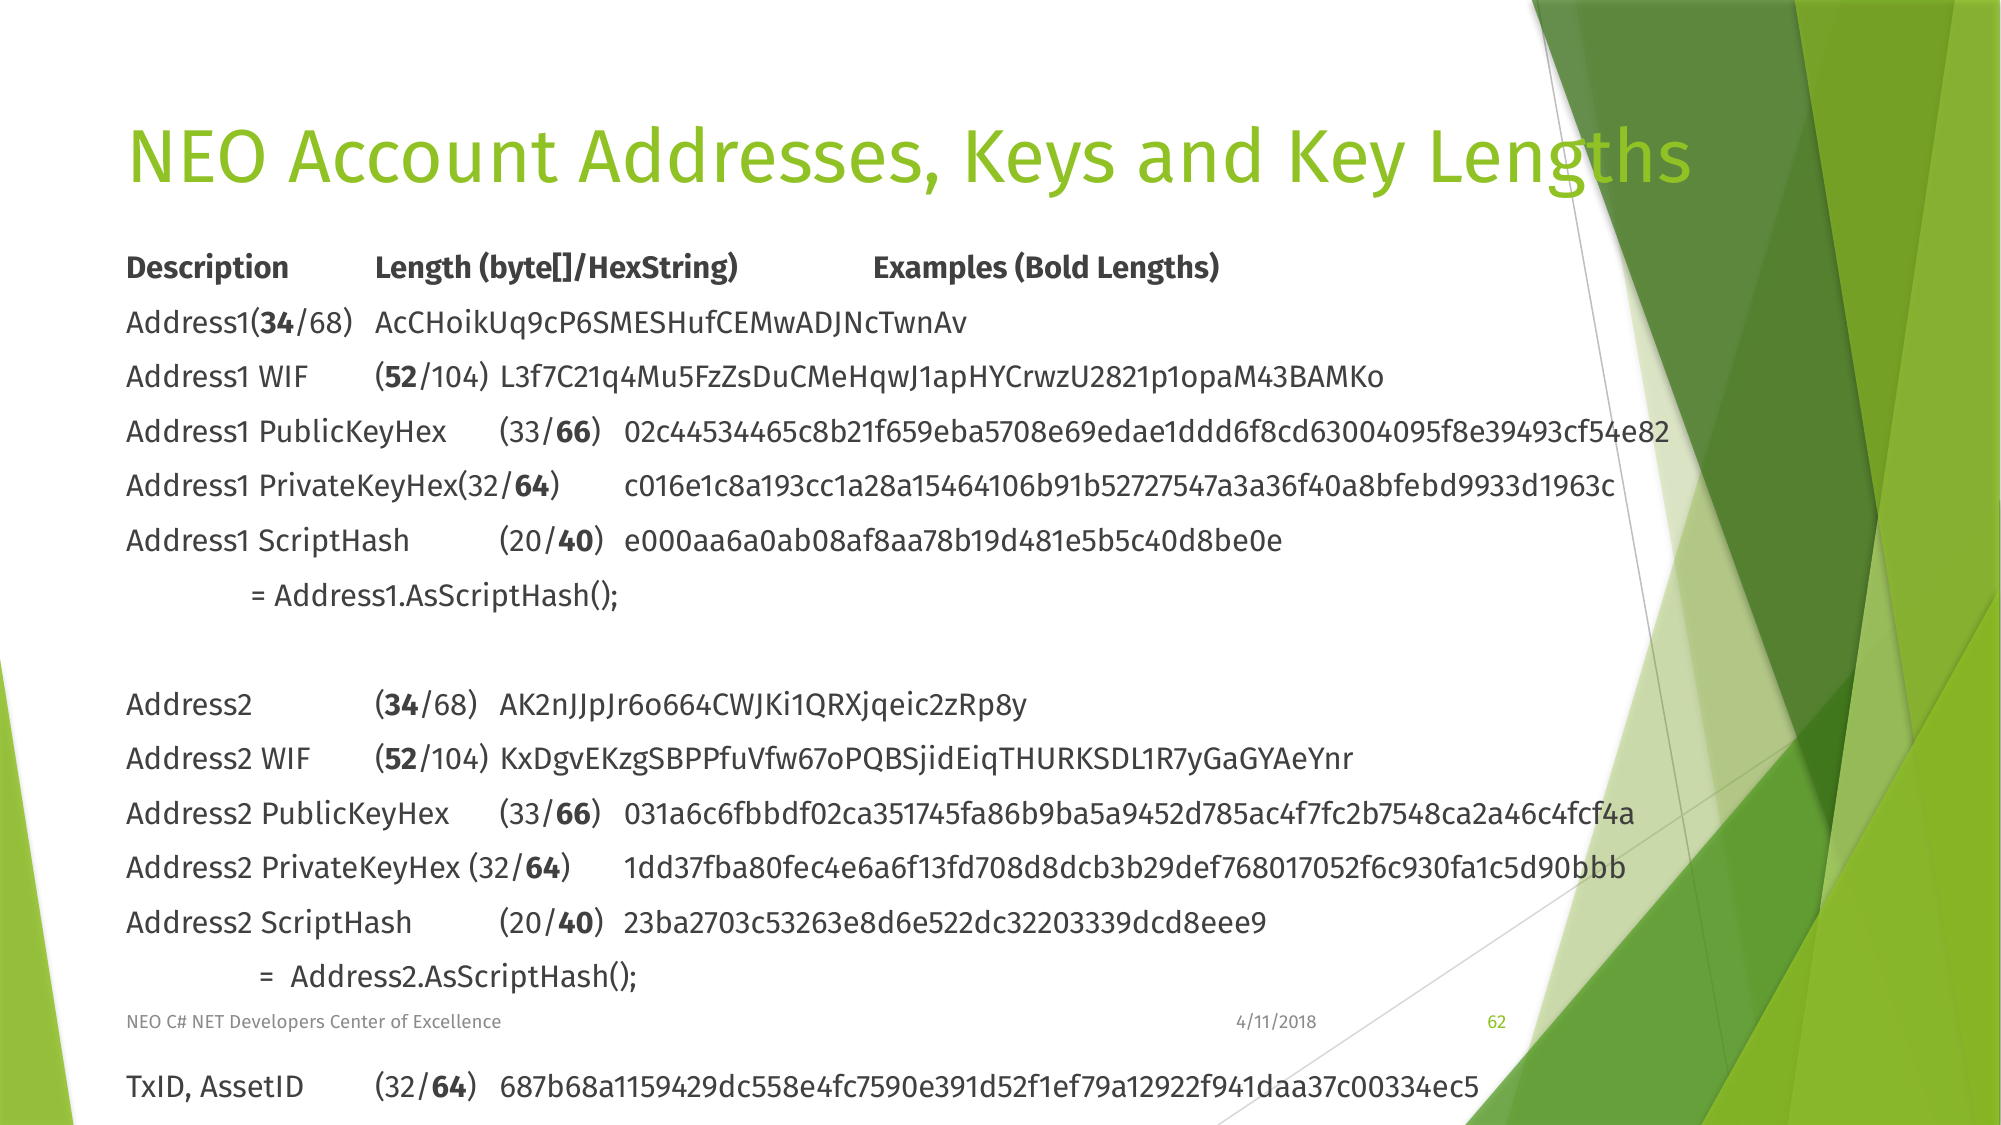

# NEO Account Addresses, Keys and Key Lengths
Description			Length (byte[]/HexString)		Examples (Bold Lengths)
Address1				(34/68)		AcCHoikUq9cP6SMESHufCEMwADJNcTwnAv
Address1 WIF			(52/104)		L3f7C21q4Mu5FzZsDuCMeHqwJ1apHYCrwzU2821p1opaM43BAMKo
Address1 PublicKeyHex	(33/66)		02c44534465c8b21f659eba5708e69edae1ddd6f8cd63004095f8e39493cf54e82
Address1 PrivateKeyHex(32/64)		c016e1c8a193cc1a28a15464106b91b52727547a3a36f40a8bfebd9933d1963c
Address1 ScriptHash	(20/40)		e000aa6a0ab08af8aa78b19d481e5b5c40d8be0e
					= Address1.AsScriptHash();

Address2				(34/68)		AK2nJJpJr6o664CWJKi1QRXjqeic2zRp8y
Address2 WIF			(52/104)		KxDgvEKzgSBPPfuVfw67oPQBSjidEiqTHURKSDL1R7yGaGYAeYnr
Address2 PublicKeyHex	(33/66)		031a6c6fbbdf02ca351745fa86b9ba5a9452d785ac4f7fc2b7548ca2a46c4fcf4a
Address2 PrivateKeyHex (32/64)		1dd37fba80fec4e6a6f13fd708d8dcb3b29def768017052f6c930fa1c5d90bbb
Address2 ScriptHash	(20/40)		23ba2703c53263e8d6e522dc32203339dcd8eee9
					 =  Address2.AsScriptHash();

TxID, AssetID			(32/64)		687b68a1159429dc558e4fc7590e391d52f1ef79a12922f941daa37c00334ec5
NEO C# NET Developers Center of Excellence
4/11/2018
62